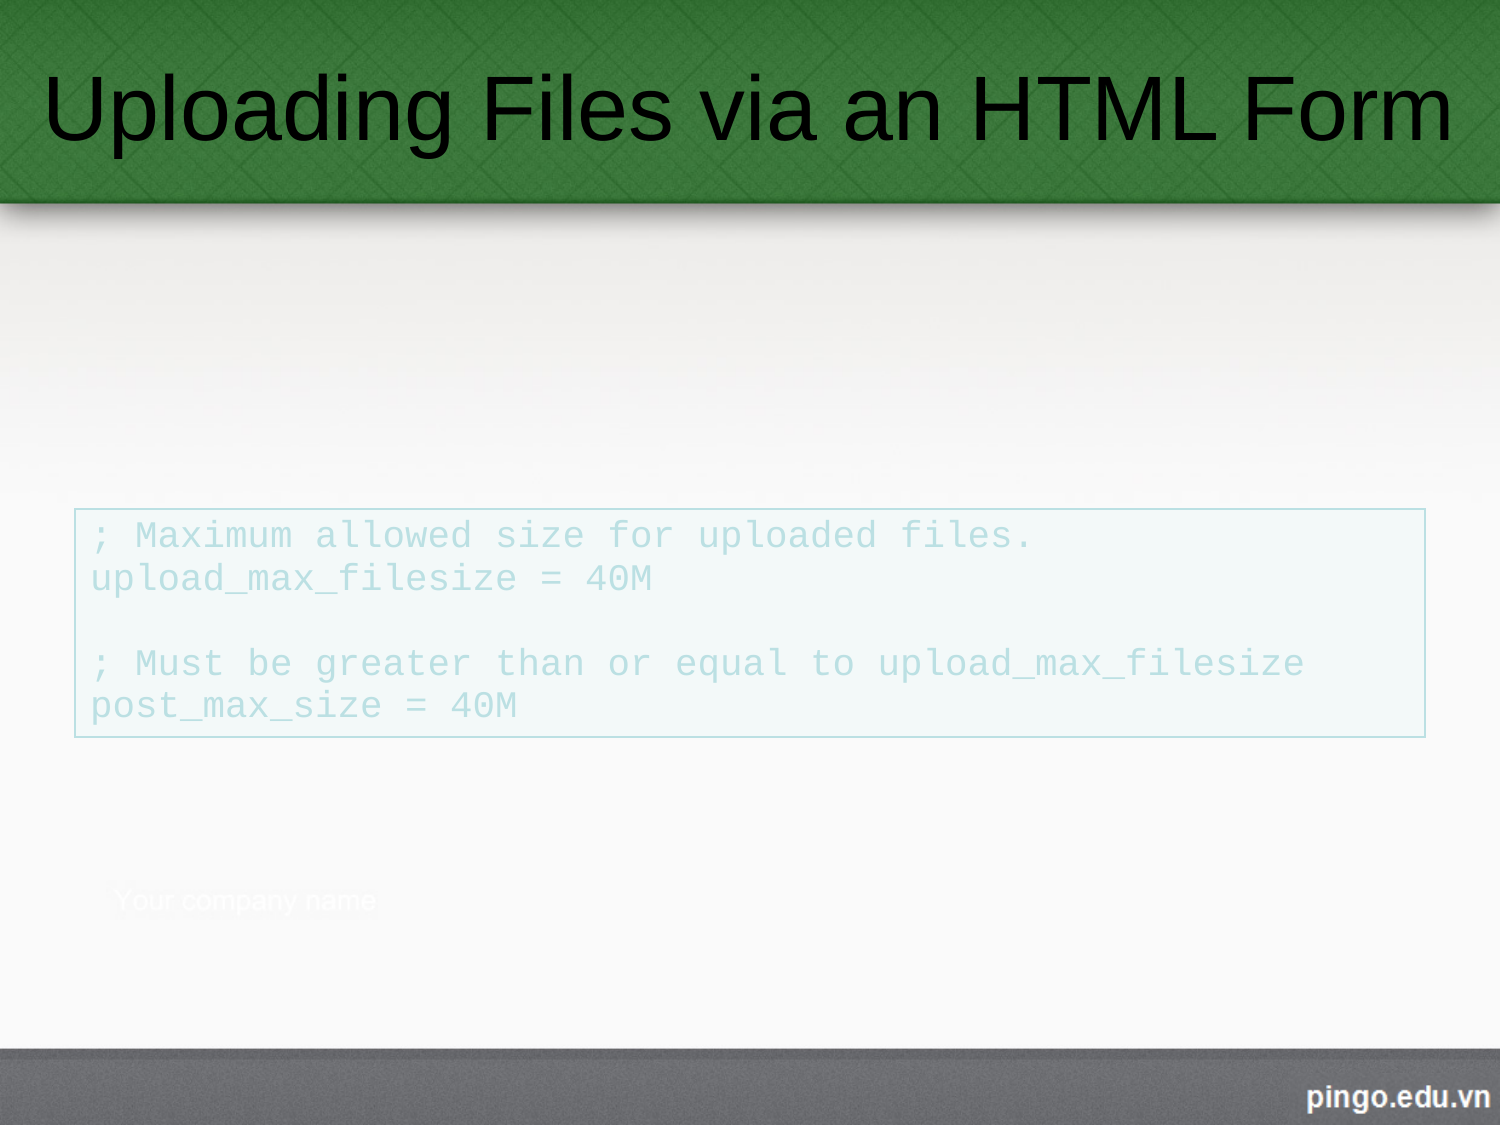

# Uploading Files via an HTML Form
| ; Maximum allowed size for uploaded files. upload\_max\_filesize = 40M ; Must be greater than or equal to upload\_max\_filesize post\_max\_size = 40M |
| --- |